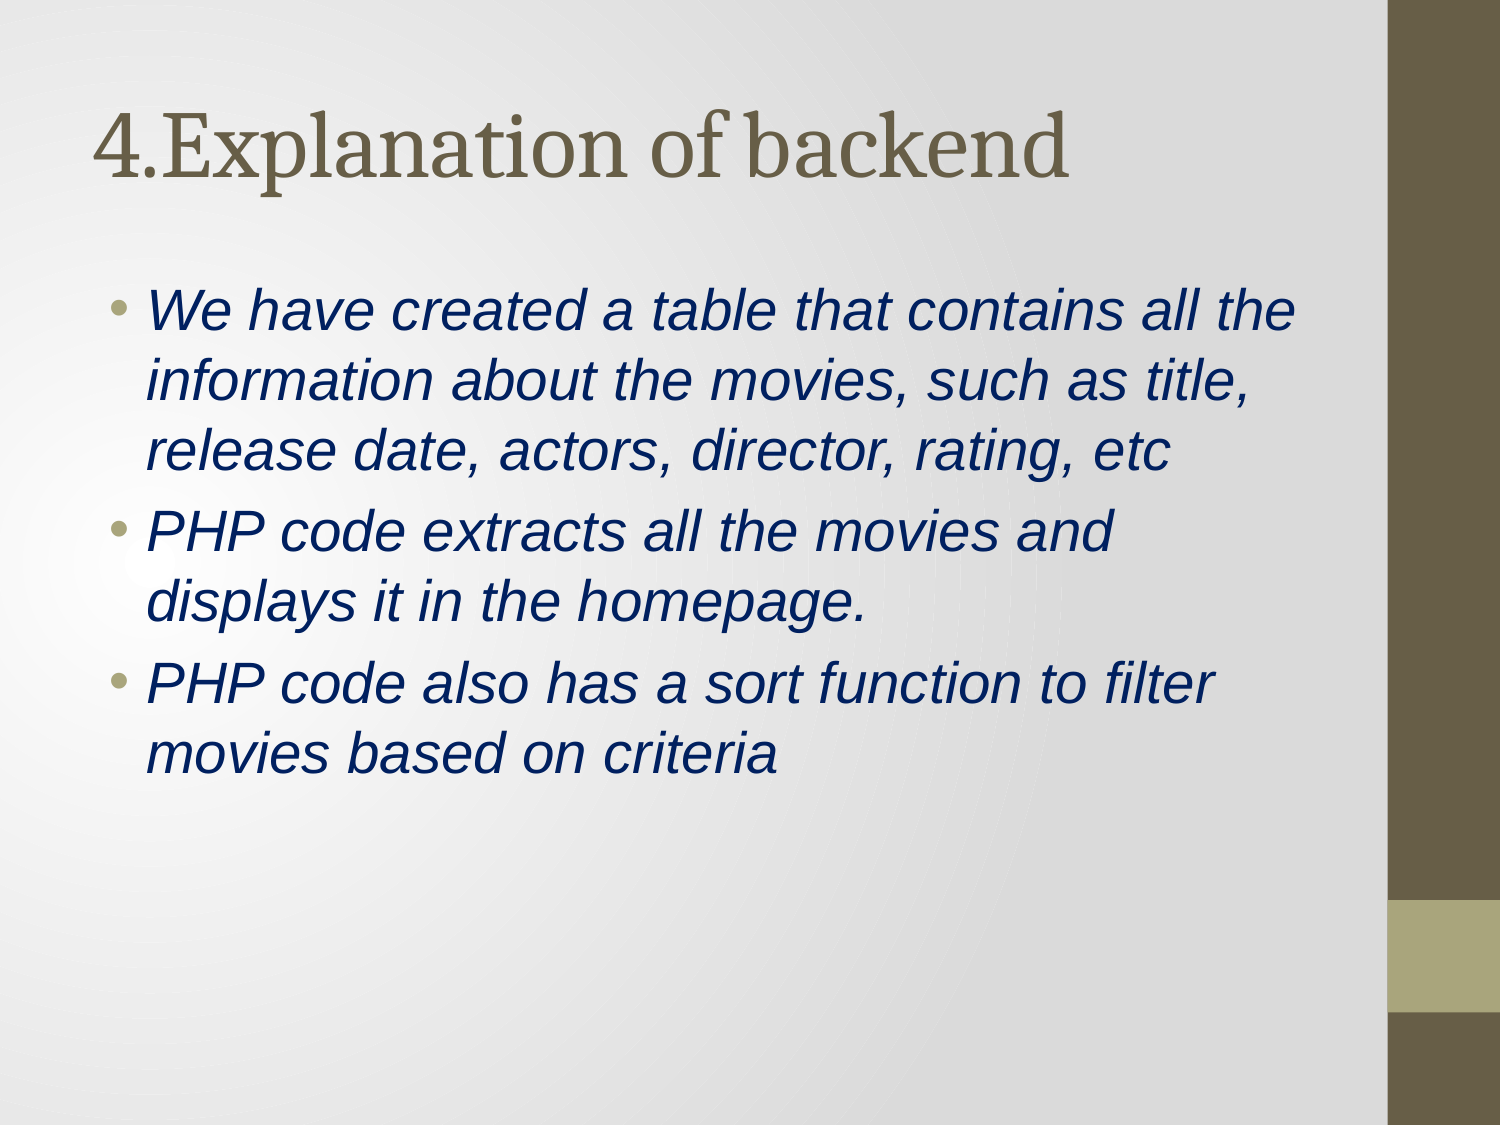

# 4.Explanation of backend
We have created a table that contains all the information about the movies, such as title, release date, actors, director, rating, etc
PHP code extracts all the movies and displays it in the homepage.
PHP code also has a sort function to filter movies based on criteria